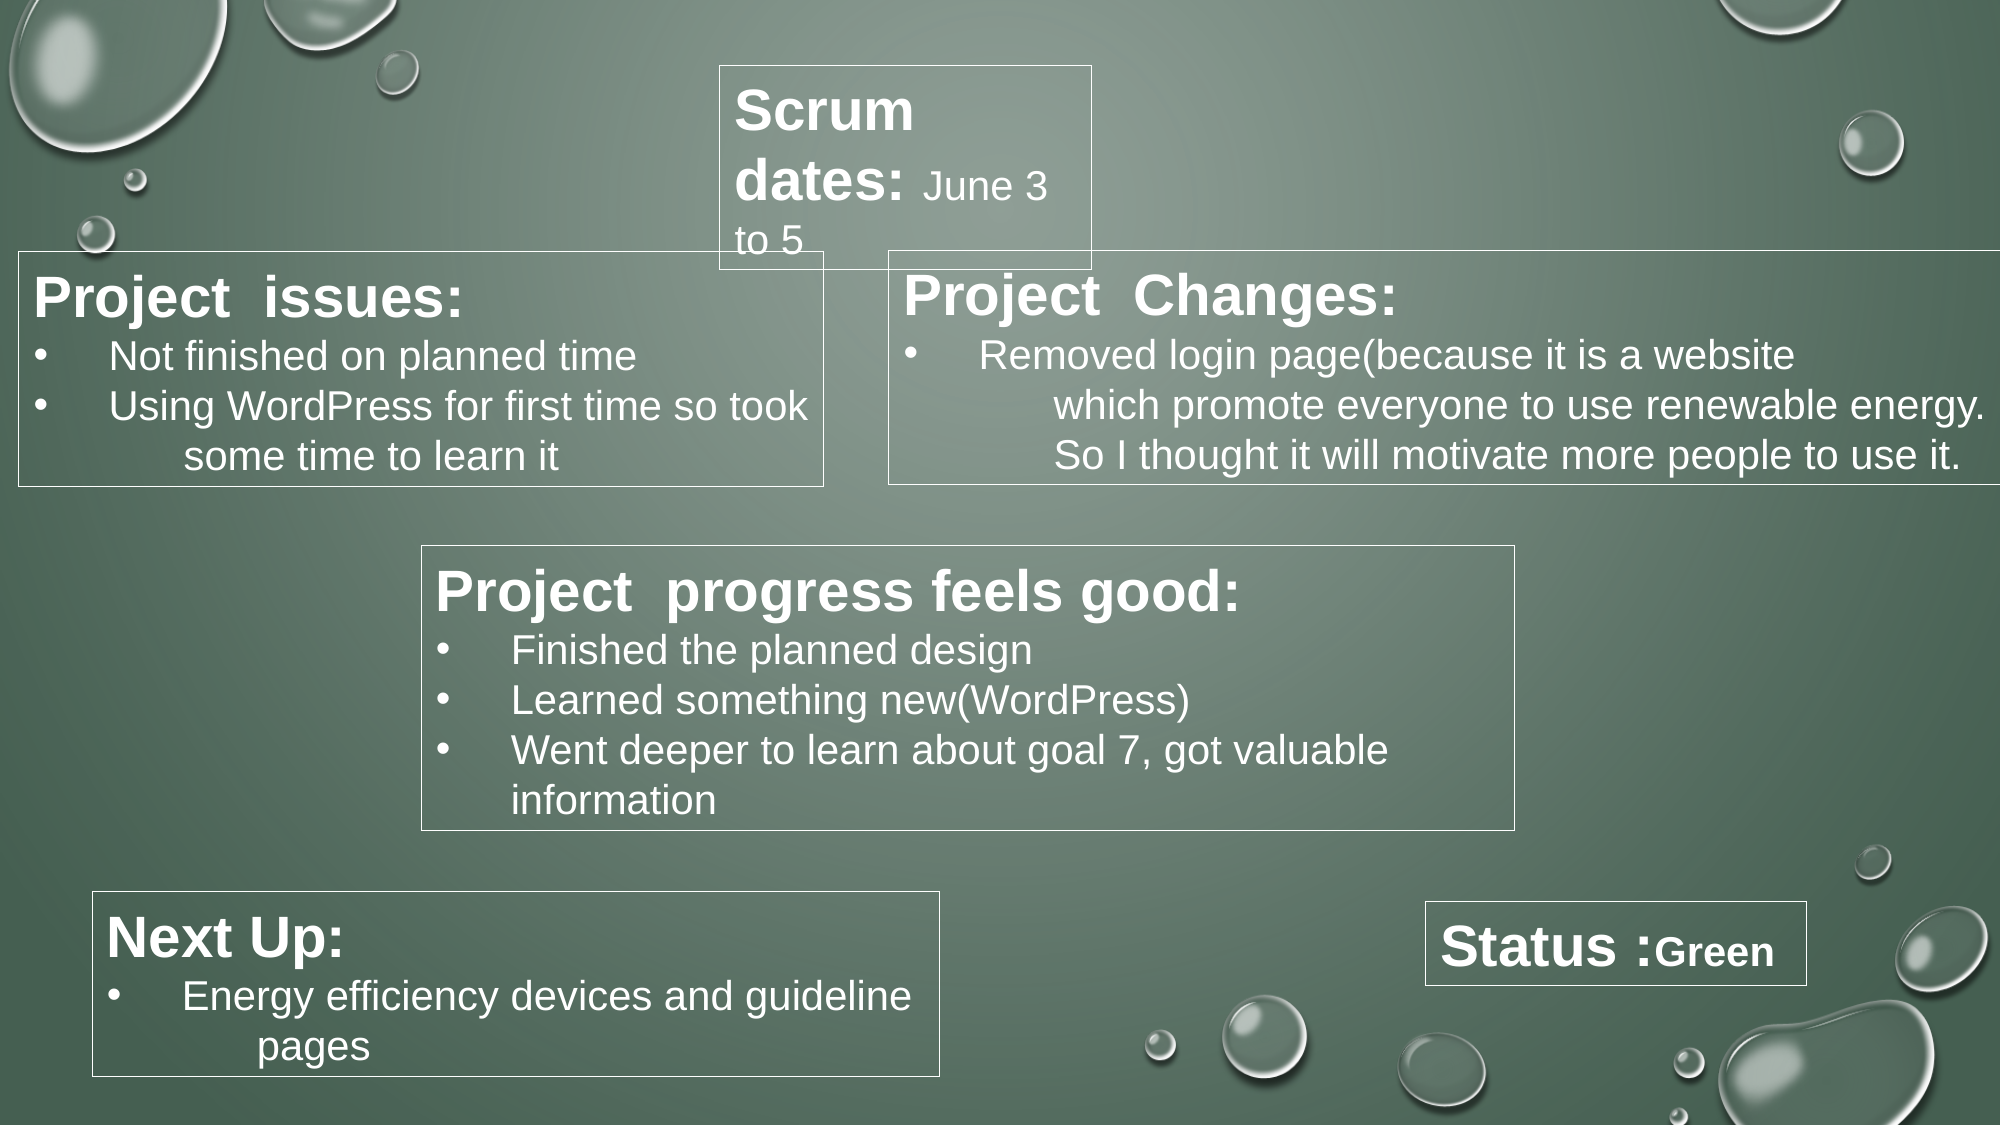

Scrum dates: June 3 to 5
Project  Changes:
Removed login page(because it is a website
	which promote everyone to use renewable energy.
	So I thought it will motivate more people to use it.
Project  issues:
Not finished on planned time
Using WordPress for first time so took
	some time to learn it
Project  progress feels good:
Finished the planned design
Learned something new(WordPress)
Went deeper to learn about goal 7, got valuable information
Next Up:
Energy efficiency devices and guideline
	pages
Status :Green